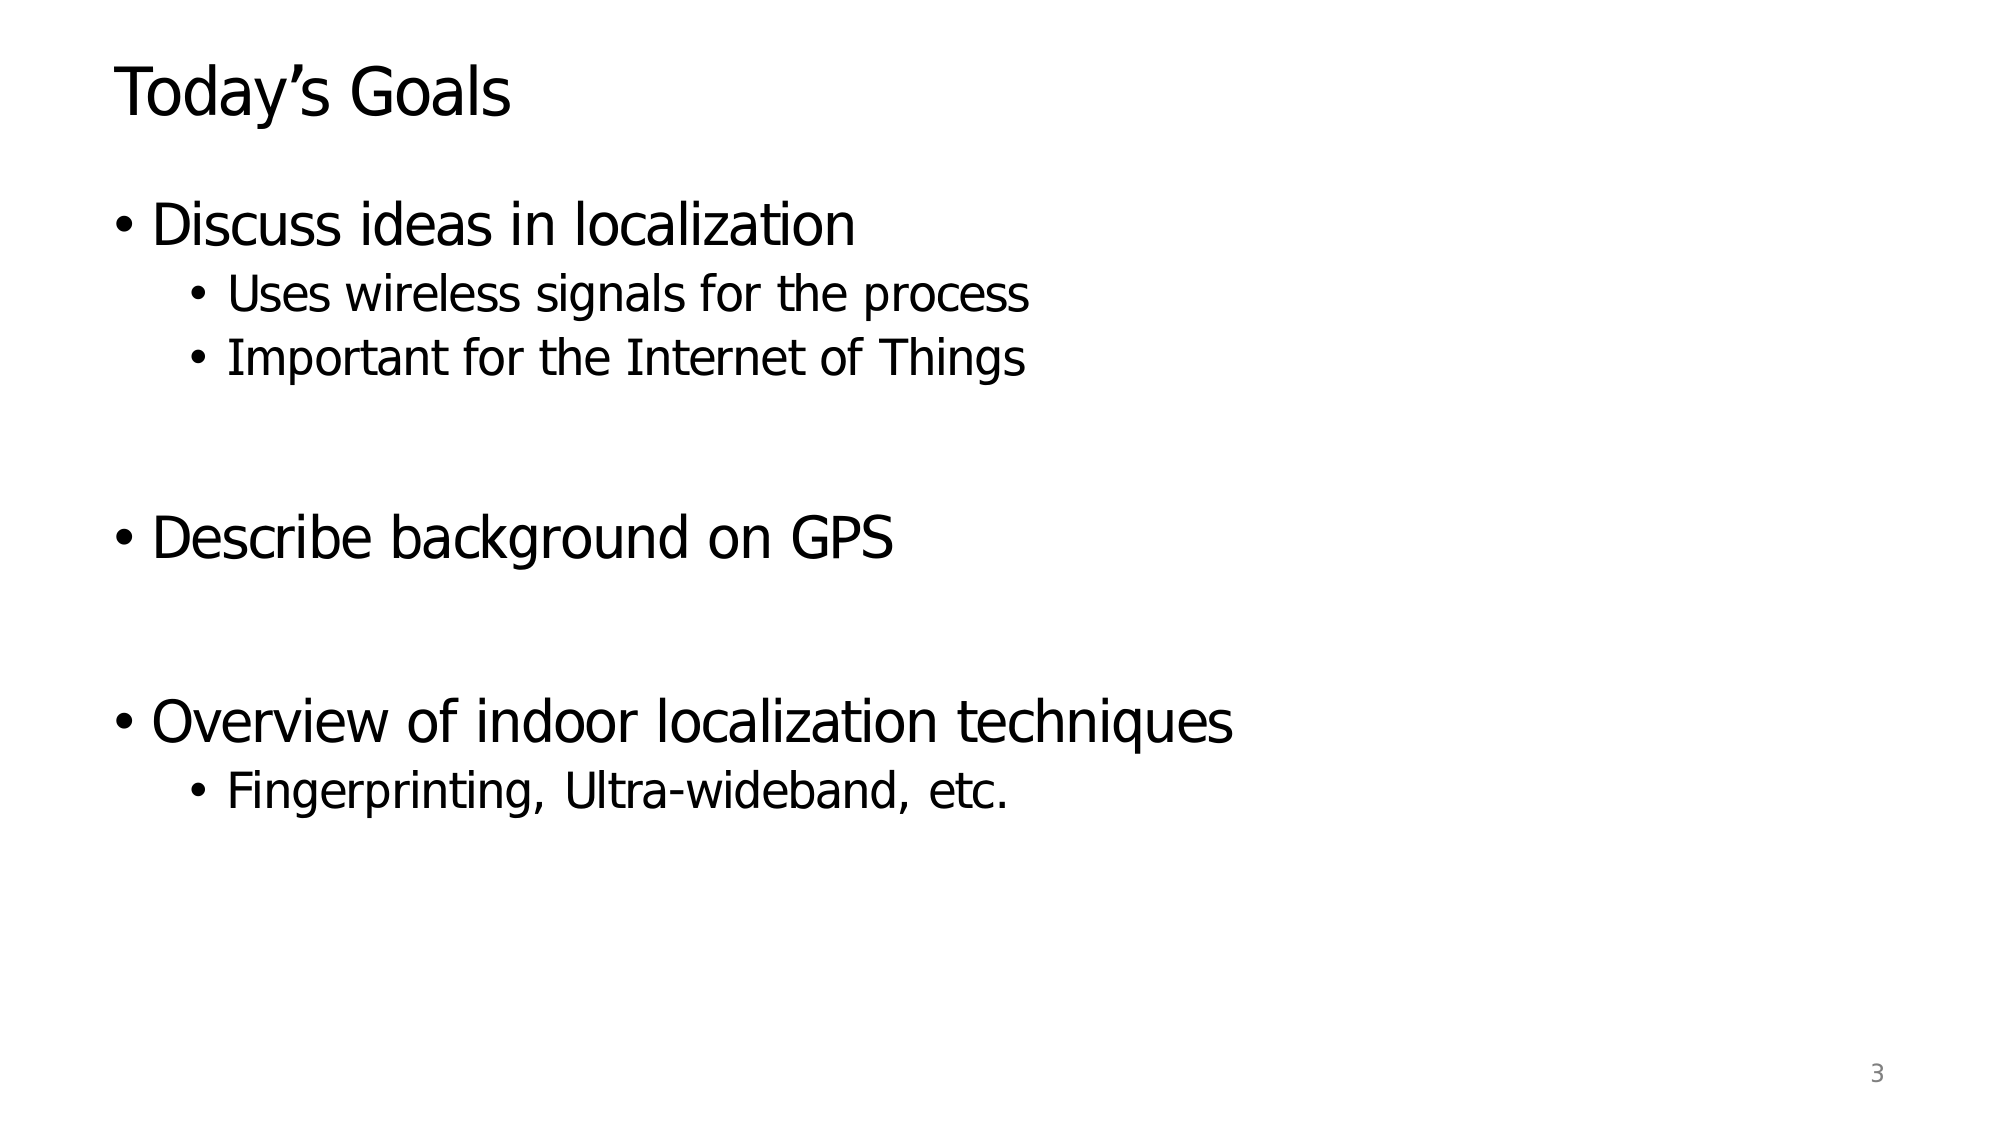

# Today’s Goals
Discuss ideas in localization
Uses wireless signals for the process
Important for the Internet of Things

Describe background on GPS

Overview of indoor localization techniques
Fingerprinting, Ultra-wideband, etc.
3